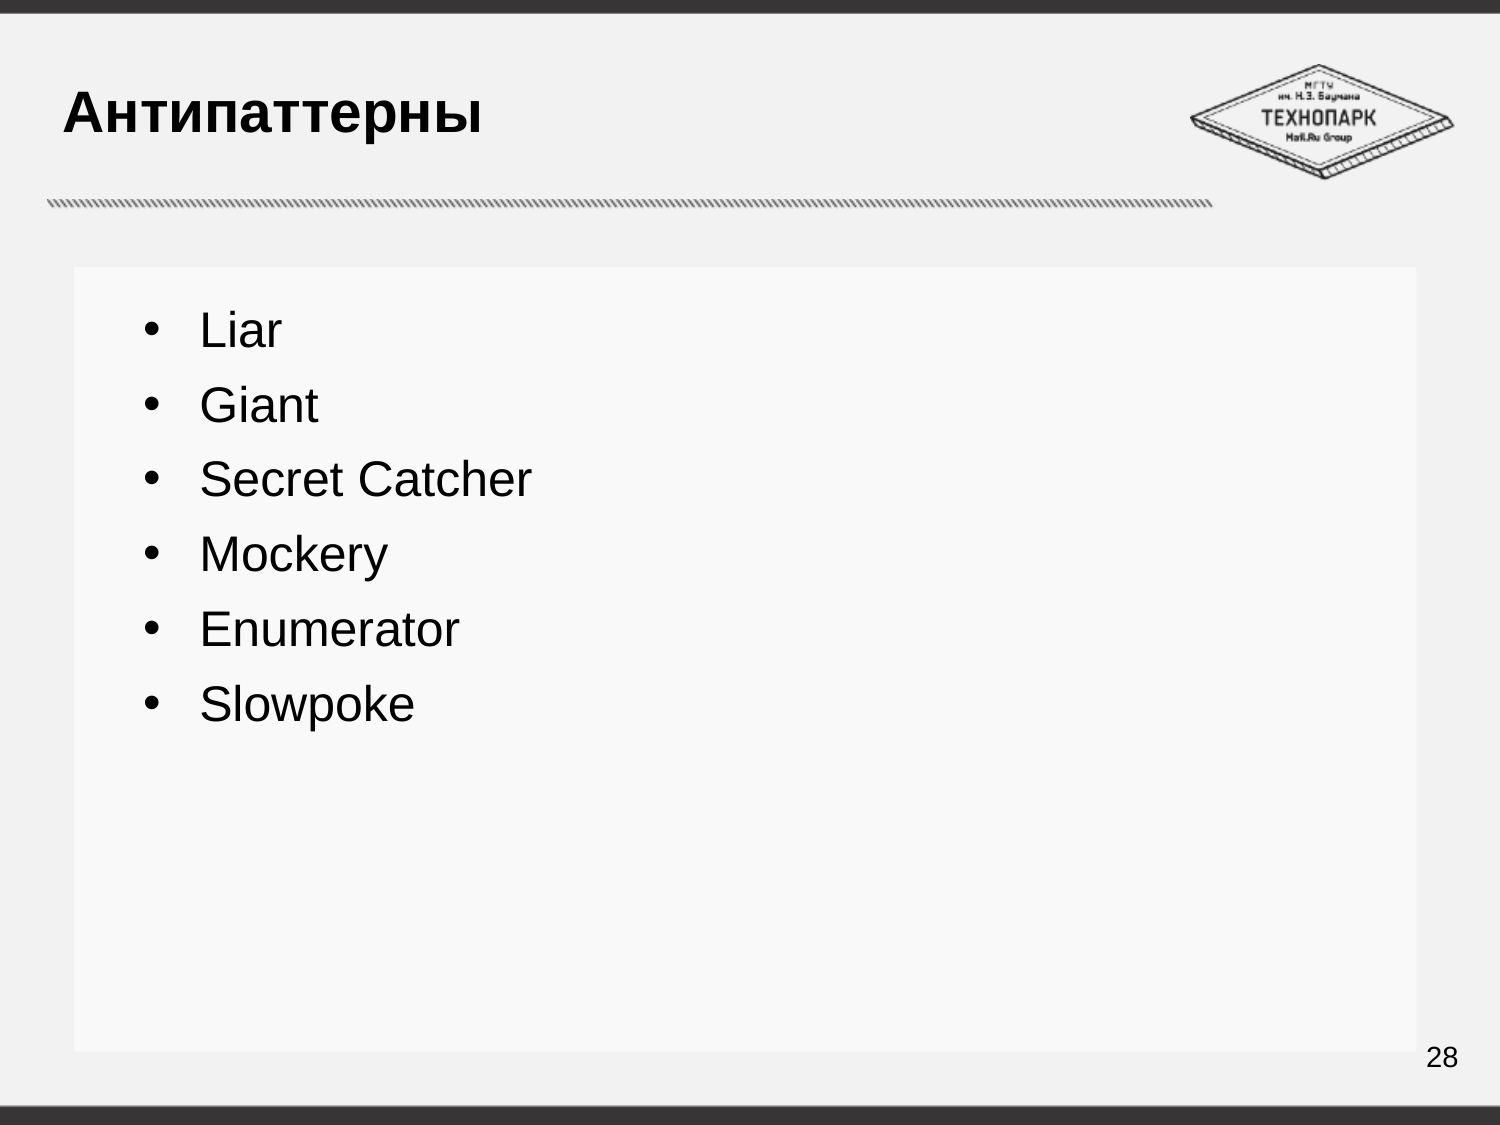

# Антипаттерны
Liar
Giant
Secret Catcher
Mockery
Enumerator
Slowpoke
28